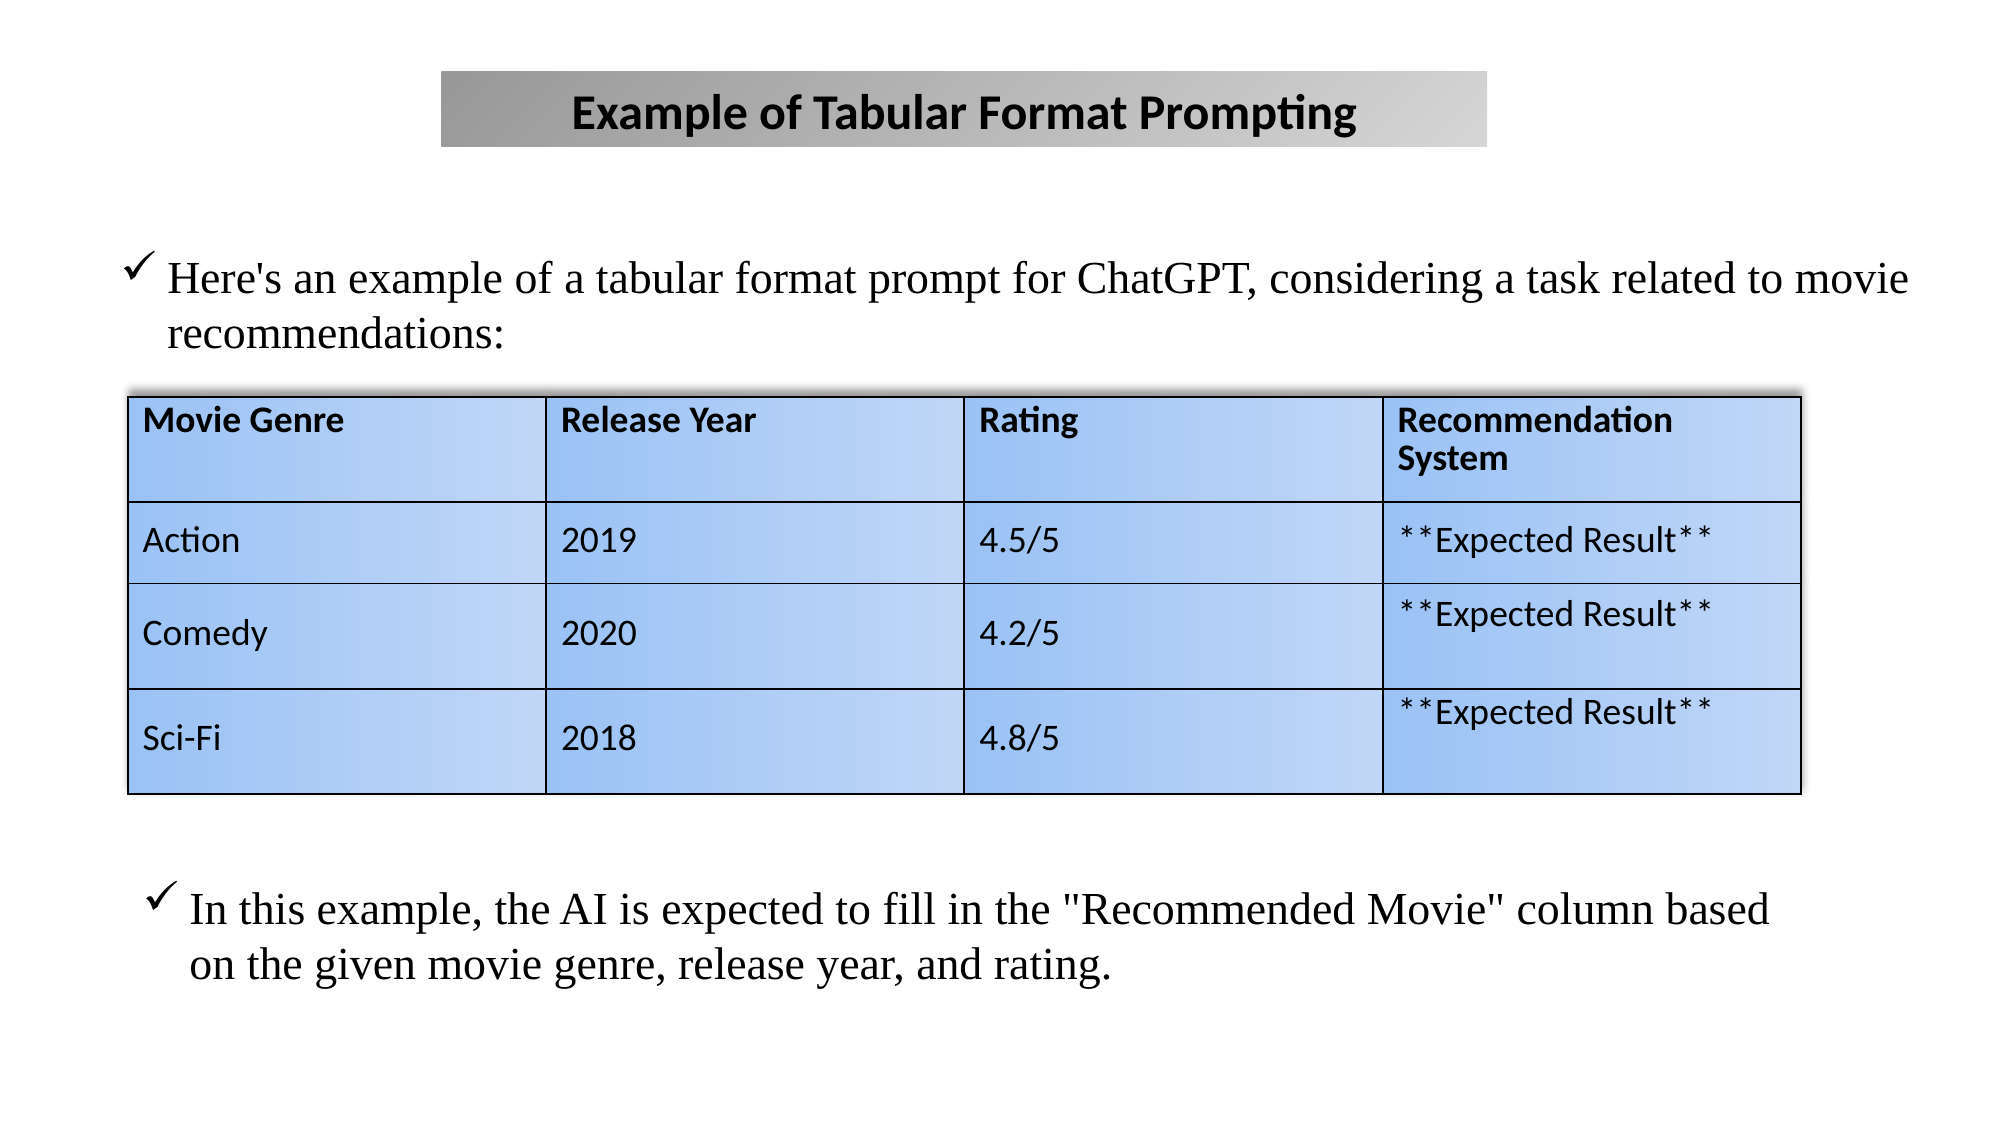

Example of Tabular Format Prompting
Here's an example of a tabular format prompt for ChatGPT, considering a task related to movie recommendations:
| Movie Genre | Release Year | Rating | Recommendation System |
| --- | --- | --- | --- |
| Action | 2019 | 4.5/5 | \*\*Expected Result\*\* |
| Comedy | 2020 | 4.2/5 | \*\*Expected Result\*\* |
| Sci-Fi | 2018 | 4.8/5 | \*\*Expected Result\*\* |
In this example, the AI is expected to fill in the "Recommended Movie" column based on the given movie genre, release year, and rating.